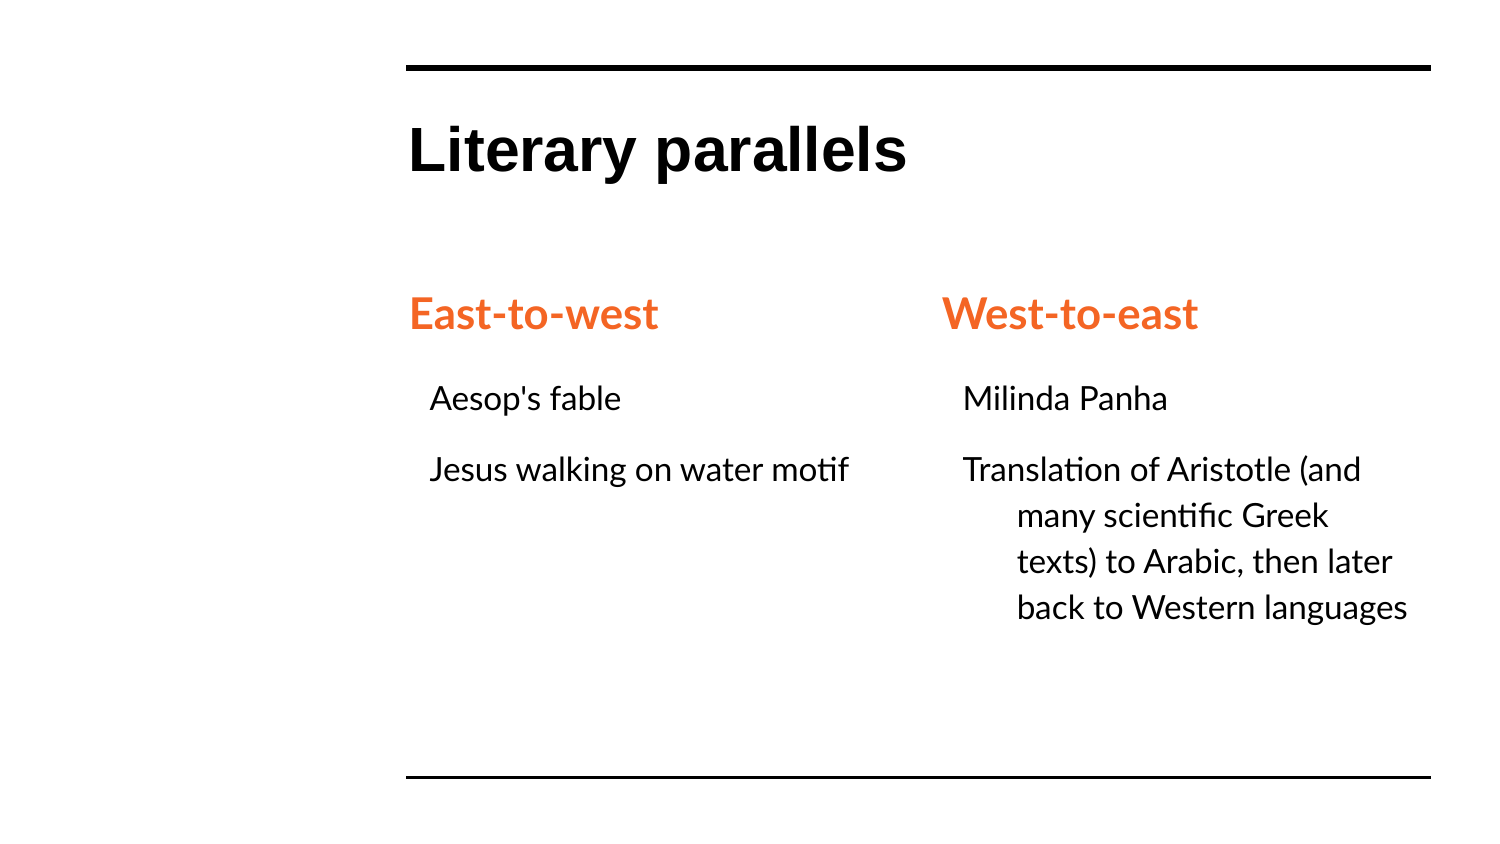

# Literary parallels
East-to-west
Aesop's fable
Jesus walking on water motif

West-to-east
Milinda Panha
Translation of Aristotle (and many scientific Greek texts) to Arabic, then later back to Western languages